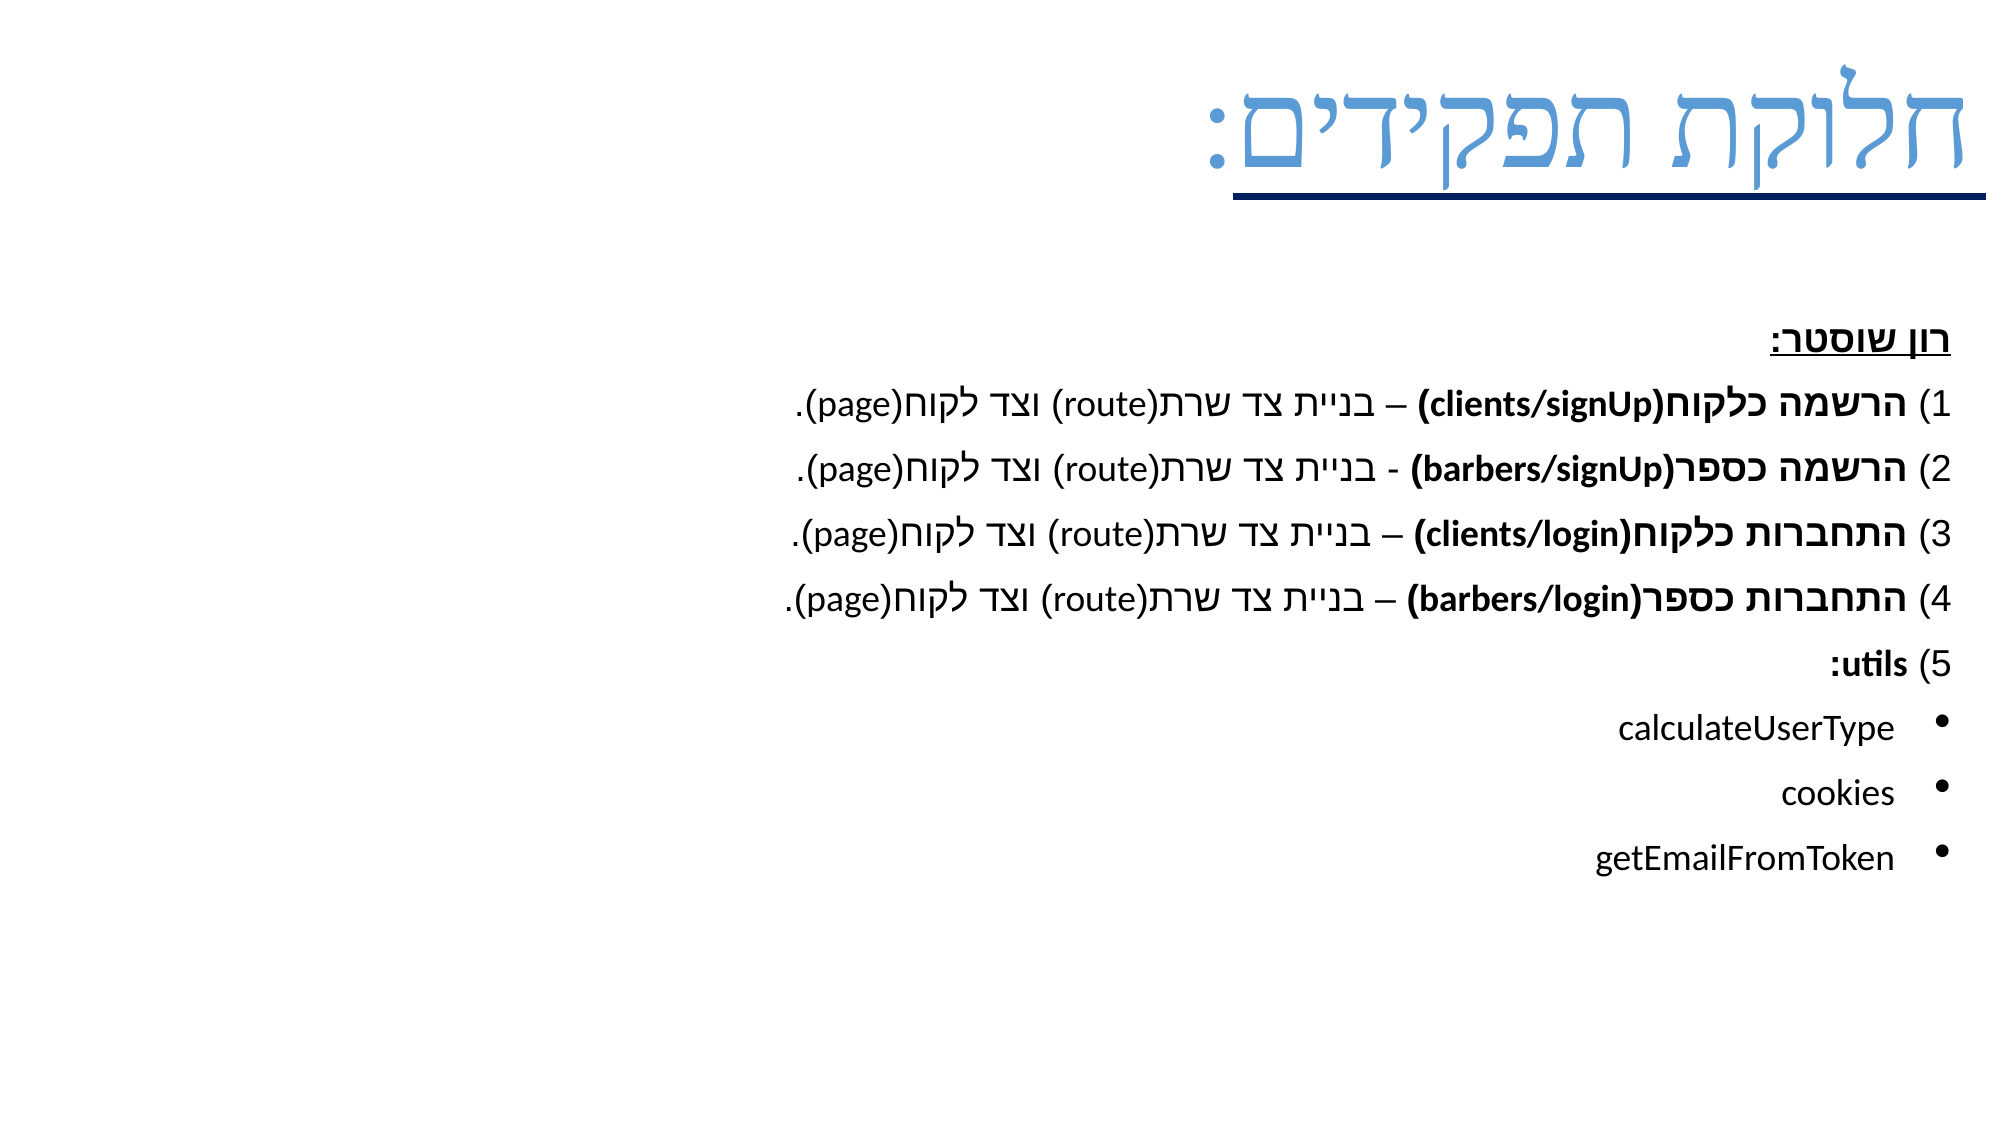

חלוקת תפקידים:

רון שוסטר:
1) הרשמה כלקוח(clients/signUp) – בניית צד שרת(route) וצד לקוח(page).
2) הרשמה כספר(barbers/signUp) - בניית צד שרת(route) וצד לקוח(page).
3) התחברות כלקוח(clients/login) – בניית צד שרת(route) וצד לקוח(page).
4) התחברות כספר(barbers/login) – בניית צד שרת(route) וצד לקוח(page).
5) utils:
calculateUserType
cookies
getEmailFromToken